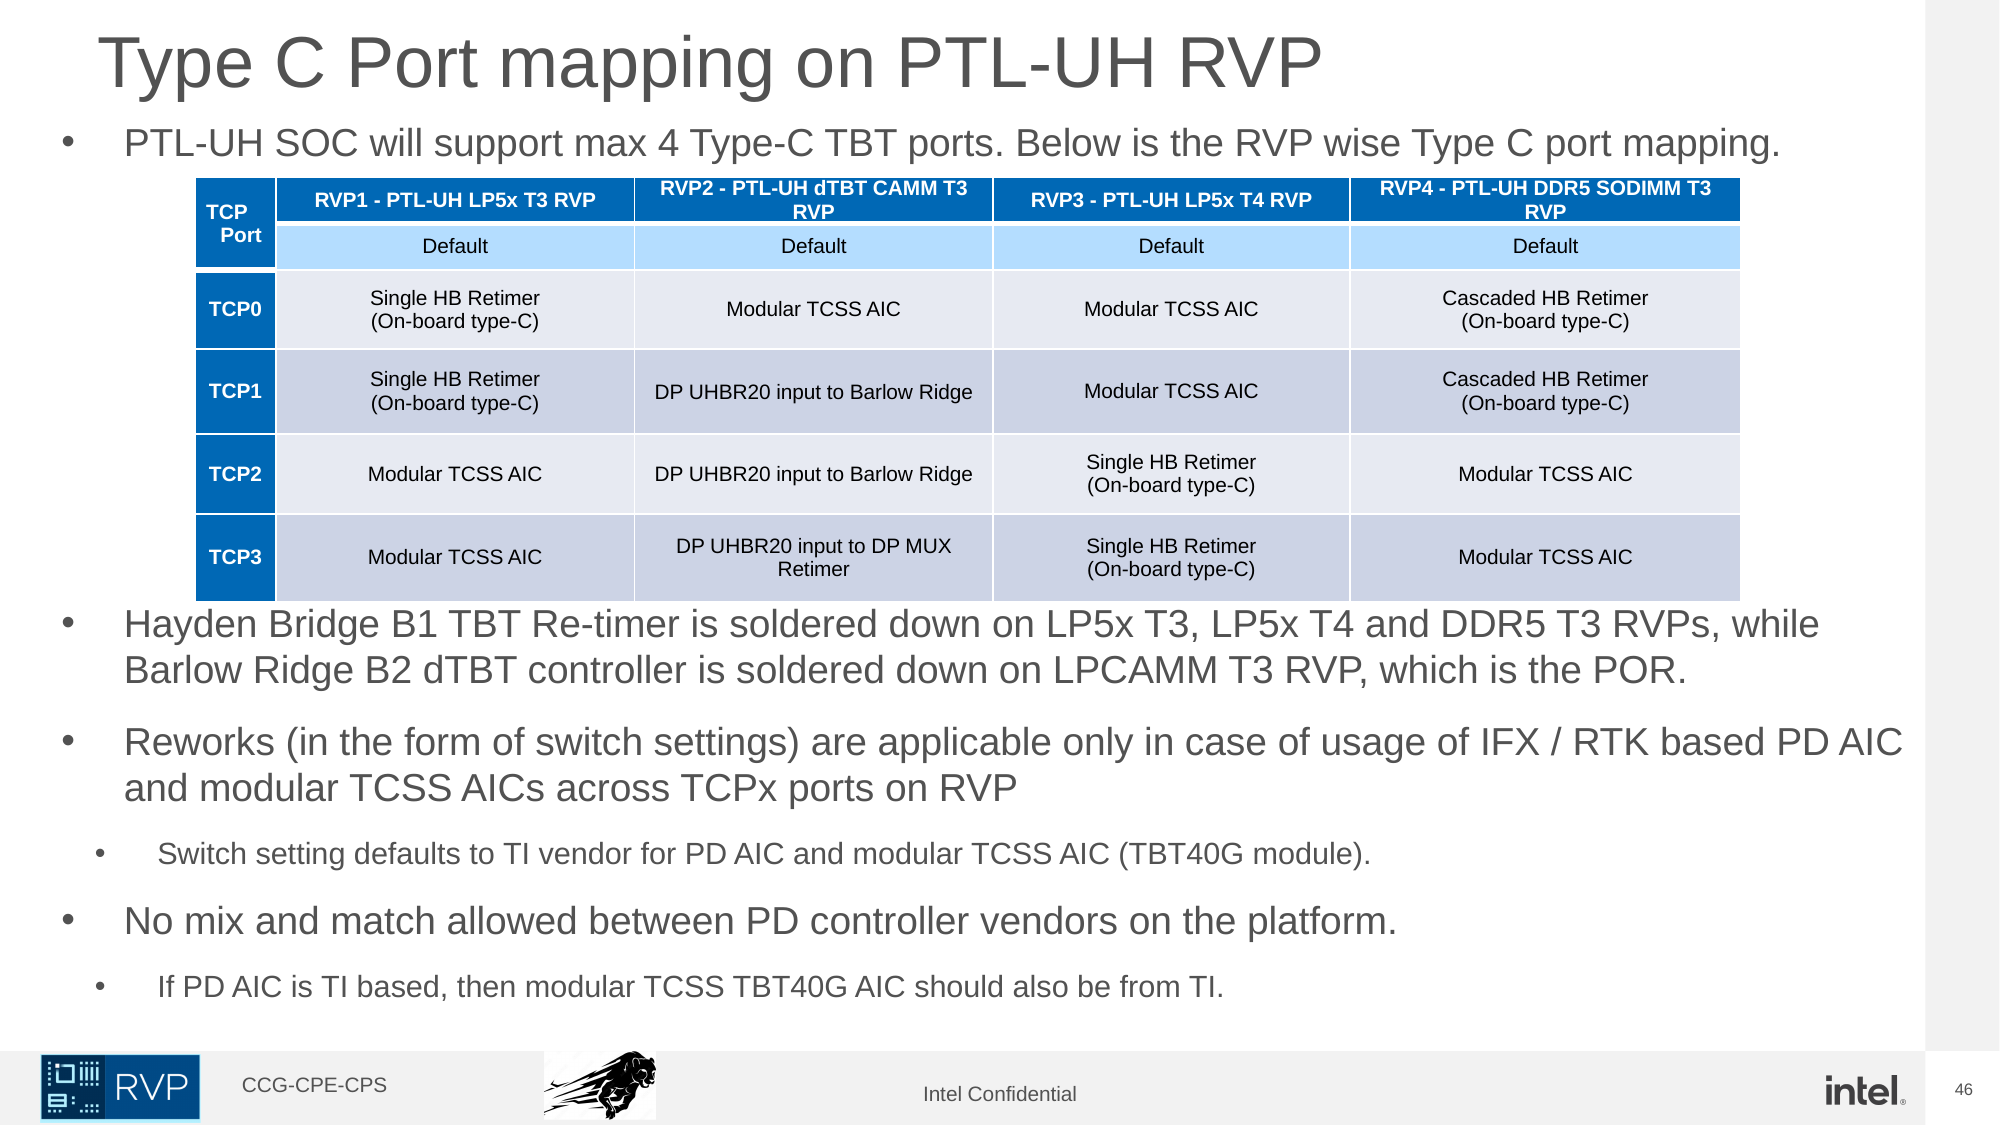

# Type C Port mapping on PTL-UH RVP
PTL-UH SOC will support max 4 Type-C TBT ports. Below is the RVP wise Type C port mapping.

Hayden Bridge B1 TBT Re-timer is soldered down on LP5x T3, LP5x T4 and DDR5 T3 RVPs, while Barlow Ridge B2 dTBT controller is soldered down on LPCAMM T3 RVP, which is the POR.
Reworks (in the form of switch settings) are applicable only in case of usage of IFX / RTK based PD AIC and modular TCSS AICs across TCPx ports on RVP
Switch setting defaults to TI vendor for PD AIC and modular TCSS AIC (TBT40G module).
No mix and match allowed between PD controller vendors on the platform.
If PD AIC is TI based, then modular TCSS TBT40G AIC should also be from TI.
| TCP  Port | RVP1 - PTL-UH LP5x T3 RVP | RVP2 - PTL-UH dTBT CAMM T3 RVP | RVP3 - PTL-UH LP5x T4 RVP | RVP4 - PTL-UH DDR5 SODIMM T3 RVP |
| --- | --- | --- | --- | --- |
|  | Default | Default | Default | Default |
| TCP0 | Single HB Retimer (On-board type-C) | Modular TCSS AIC | Modular TCSS AIC | Cascaded HB Retimer (On-board type-C) |
| TCP1 | Single HB Retimer (On-board type-C) | DP UHBR20 input to Barlow Ridge | Modular TCSS AIC | Cascaded HB Retimer (On-board type-C) |
| TCP2 | Modular TCSS AIC | DP UHBR20 input to Barlow Ridge | Single HB Retimer (On-board type-C) | Modular TCSS AIC |
| TCP3 | Modular TCSS AIC | DP UHBR20 input to DP MUX Retimer | Single HB Retimer (On-board type-C) | Modular TCSS AIC |